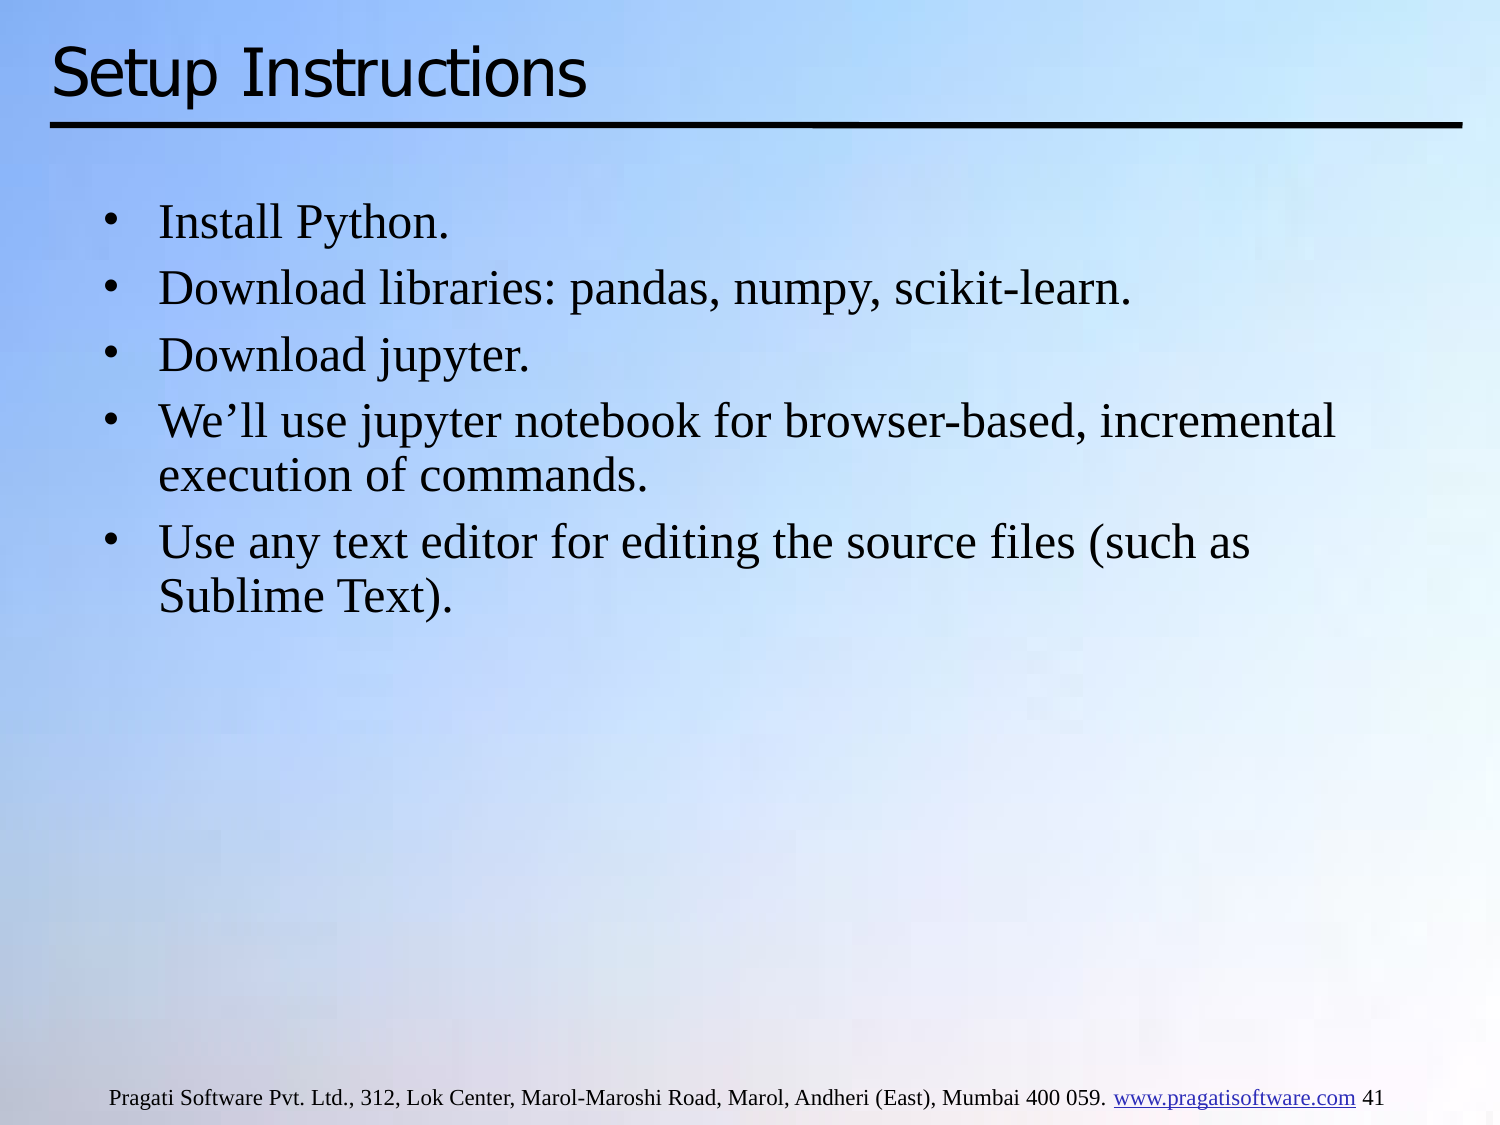

# Setup Instructions
Install Python.
Download libraries: pandas, numpy, scikit-learn.
Download jupyter.
We’ll use jupyter notebook for browser-based, incremental execution of commands.
Use any text editor for editing the source files (such as Sublime Text).